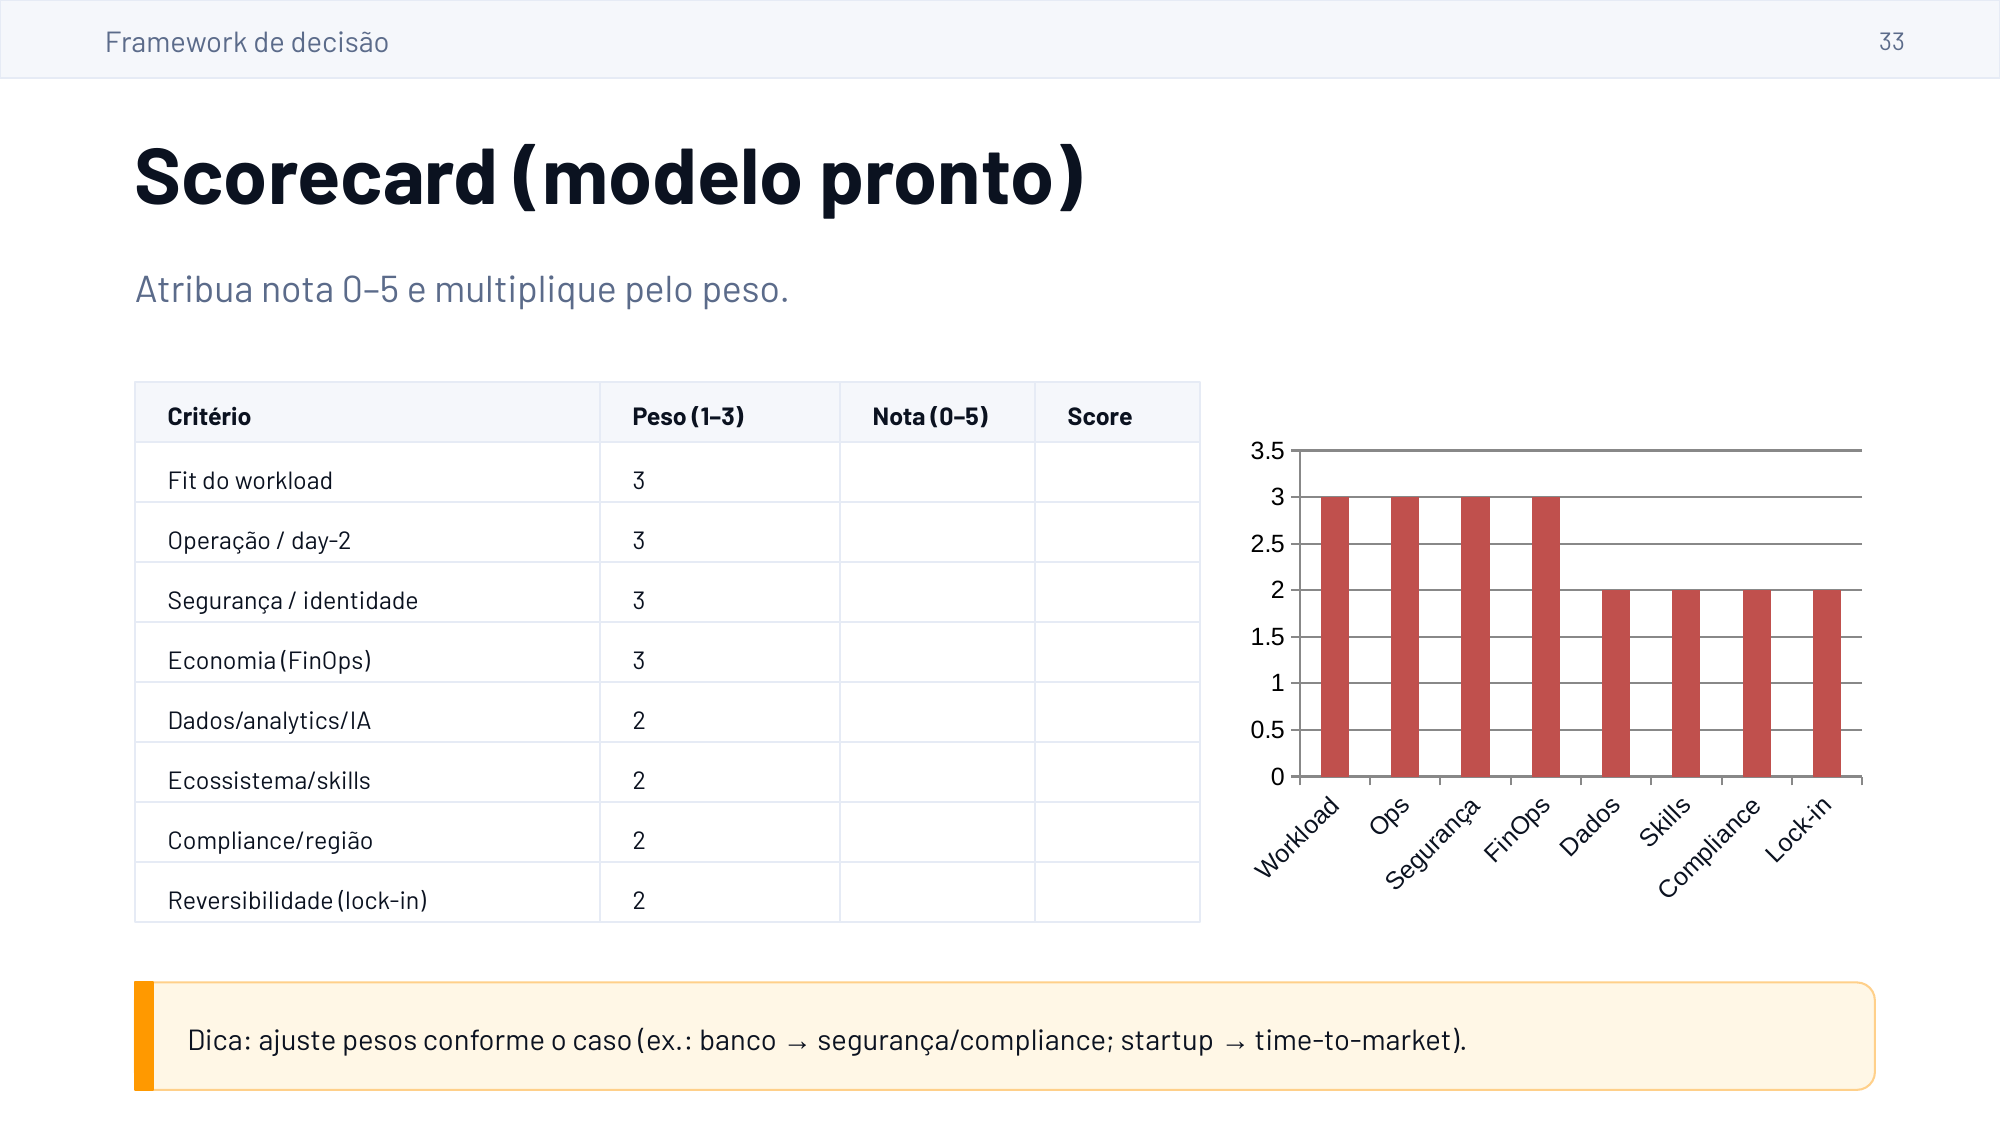

Framework de decisão
33
Scorecard (modelo pronto)
Atribua nota 0–5 e multiplique pelo peso.

Critério
Peso (1–3)
Nota (0–5)
Score

### Chart

| Category | Pesos |
|---|---|
| Workload | 3.0 |
| Ops | 3.0 |
| Segurança | 3.0 |
| FinOps | 3.0 |
| Dados | 2.0 |
| Skills | 2.0 |
| Compliance | 2.0 |
| Lock-in | 2.0 |

Fit do workload
3

Operação / day-2
3

Segurança / identidade
3

Economia (FinOps)
3

Dados/analytics/IA
2

Ecossistema/skills
2

Compliance/região
2

Reversibilidade (lock-in)
2

Dica: ajuste pesos conforme o caso (ex.: banco → segurança/compliance; startup → time-to-market).